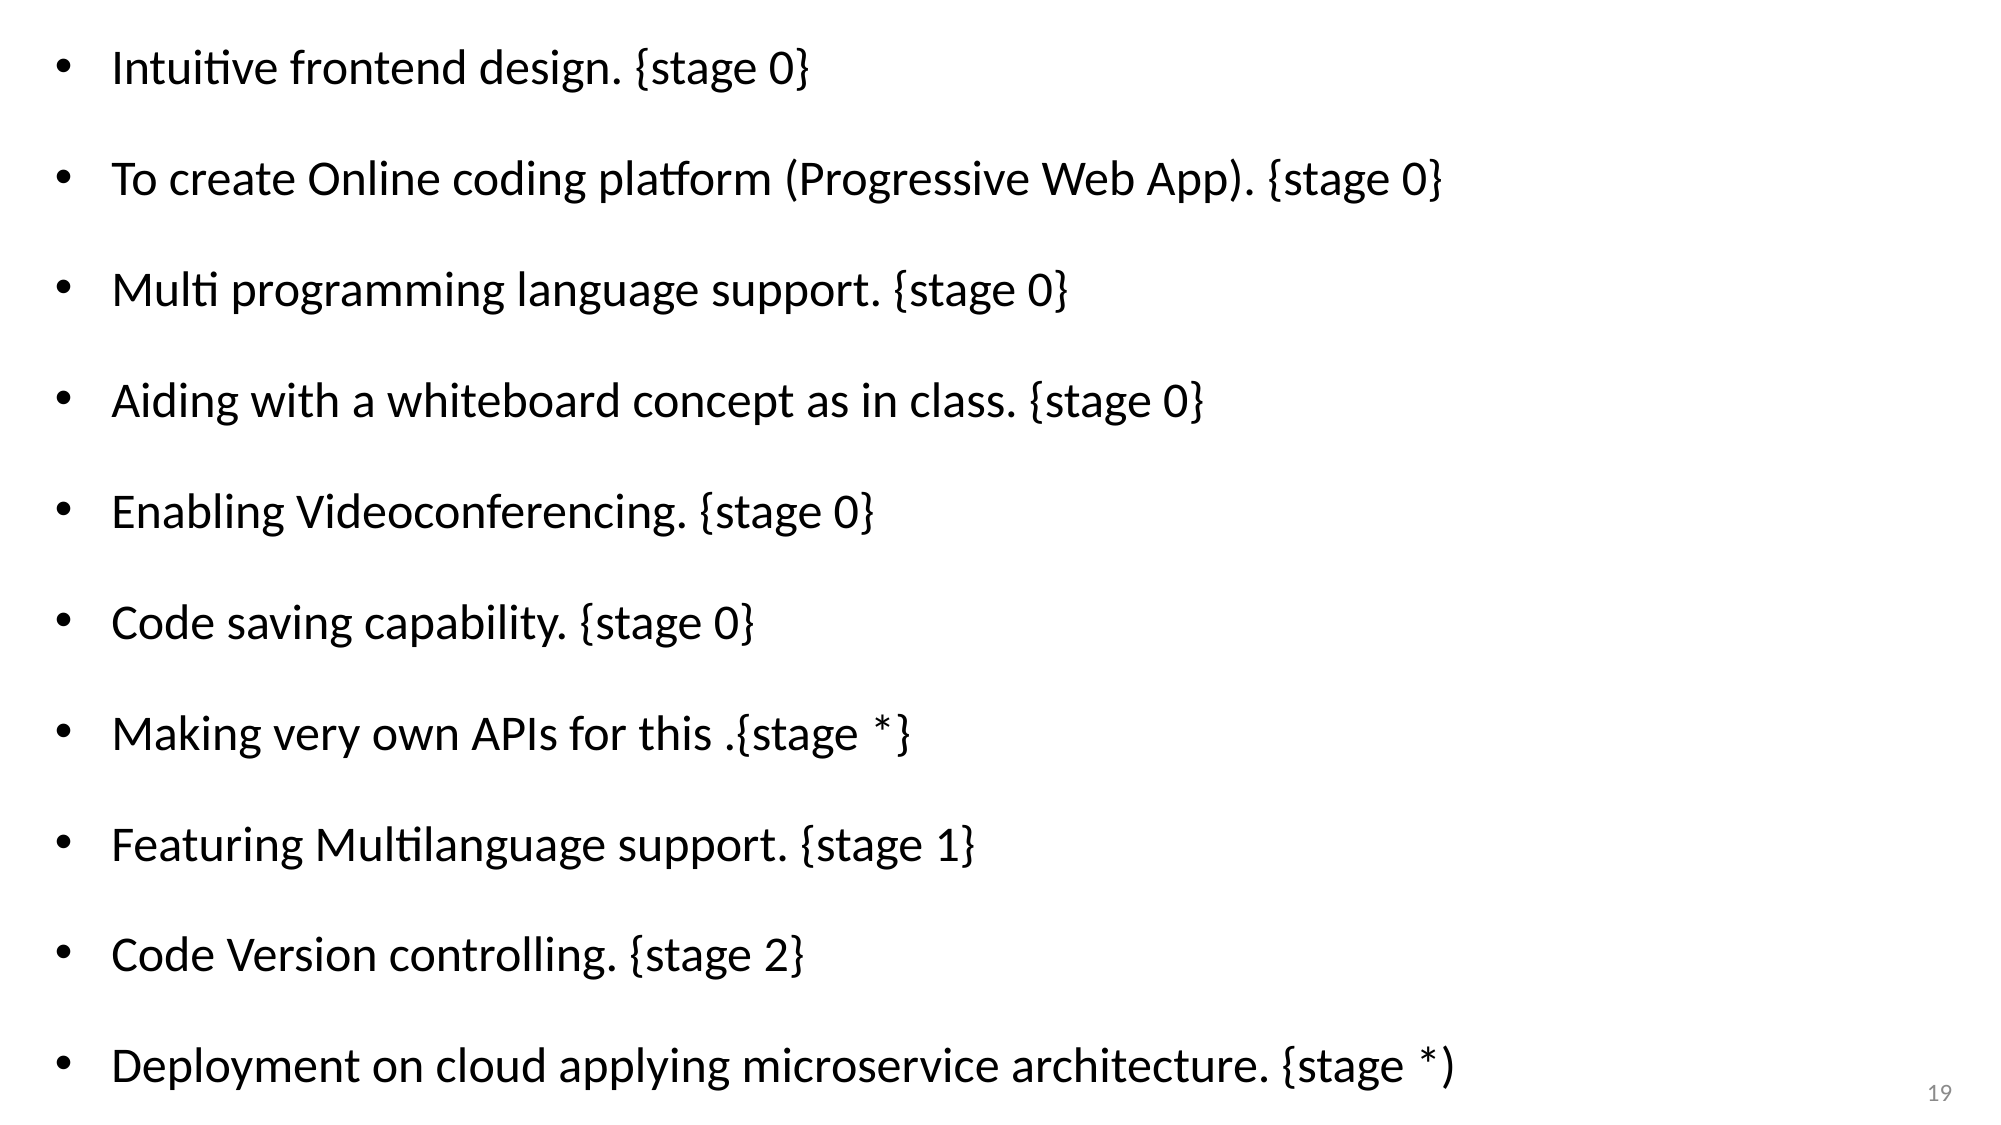

Intuitive frontend design. {stage 0}
To create Online coding platform (Progressive Web App). {stage 0}
Multi programming language support. {stage 0}
Aiding with a whiteboard concept as in class. {stage 0}
Enabling Videoconferencing. {stage 0}
Code saving capability. {stage 0}
Making very own APIs for this .{stage *}
Featuring Multilanguage support. {stage 1}
Code Version controlling. {stage 2}
Deployment on cloud applying microservice architecture. {stage *)

19